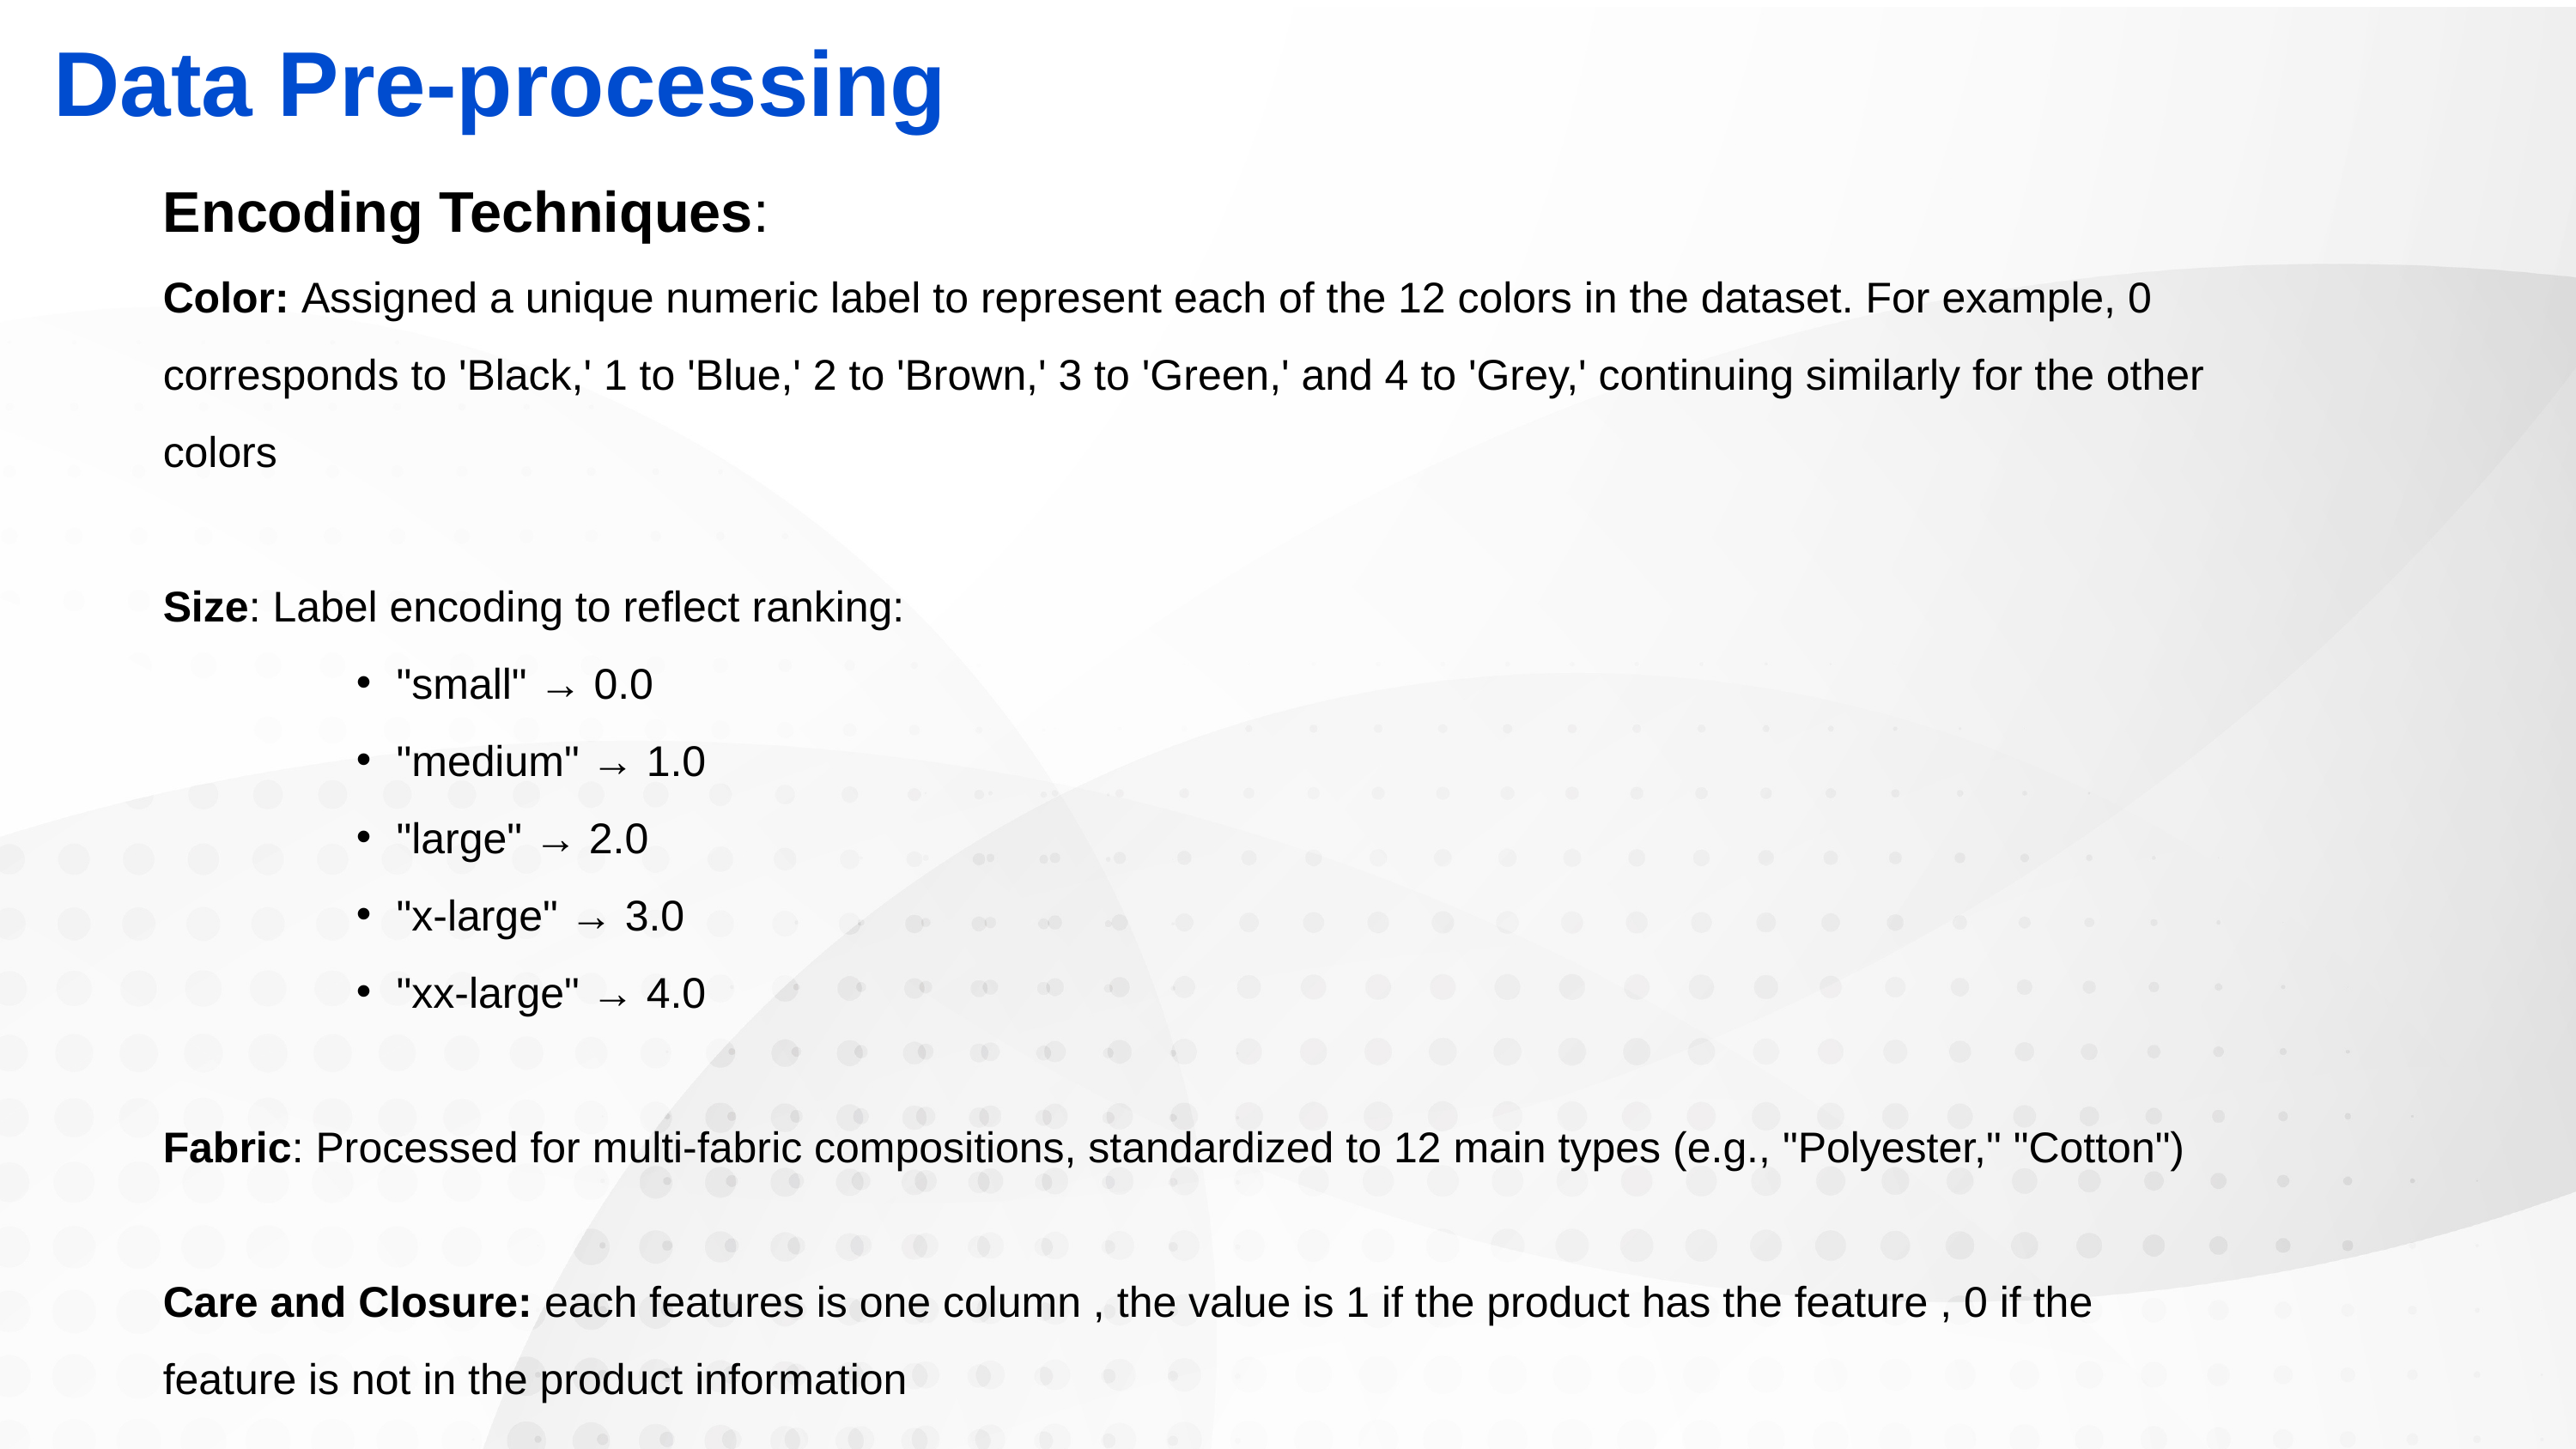

Data Pre-processing
Encoding Techniques:
Color: Assigned a unique numeric label to represent each of the 12 colors in the dataset. For example, 0 corresponds to 'Black,' 1 to 'Blue,' 2 to 'Brown,' 3 to 'Green,' and 4 to 'Grey,' continuing similarly for the other colors

Size: Label encoding to reflect ranking:
"small" → 0.0
"medium" → 1.0
"large" → 2.0
"x-large" → 3.0
"xx-large" → 4.0

Fabric: Processed for multi-fabric compositions, standardized to 12 main types (e.g., "Polyester," "Cotton")

Care and Closure: each features is one column , the value is 1 if the product has the feature , 0 if the feature is not in the product information